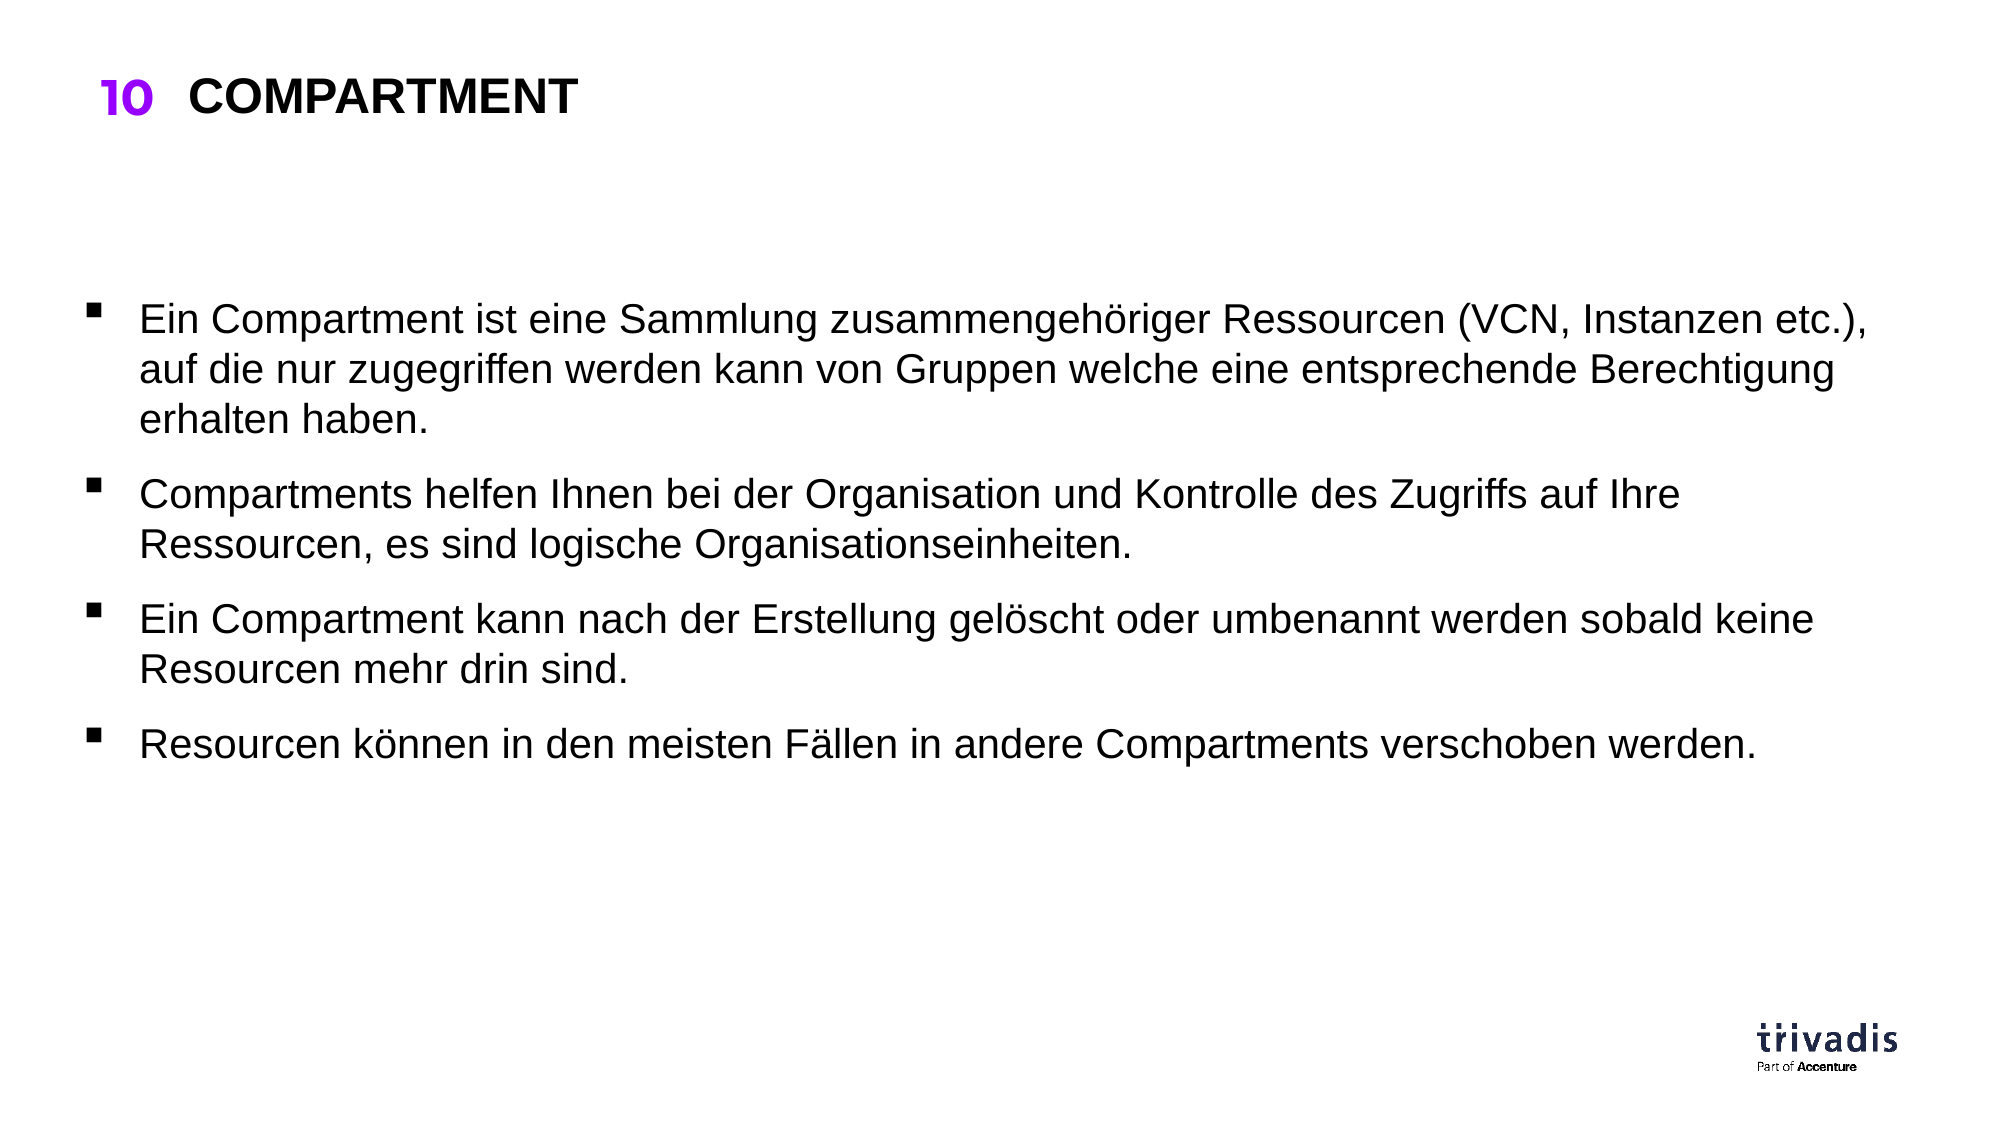

# Compartment
Ein Compartment ist eine Sammlung zusammengehöriger Ressourcen (VCN, Instanzen etc.), auf die nur zugegriffen werden kann von Gruppen welche eine entsprechende Berechtigung erhalten haben.
Compartments helfen Ihnen bei der Organisation und Kontrolle des Zugriffs auf Ihre Ressourcen, es sind logische Organisationseinheiten.
Ein Compartment kann nach der Erstellung gelöscht oder umbenannt werden sobald keine Resourcen mehr drin sind.
Resourcen können in den meisten Fällen in andere Compartments verschoben werden.